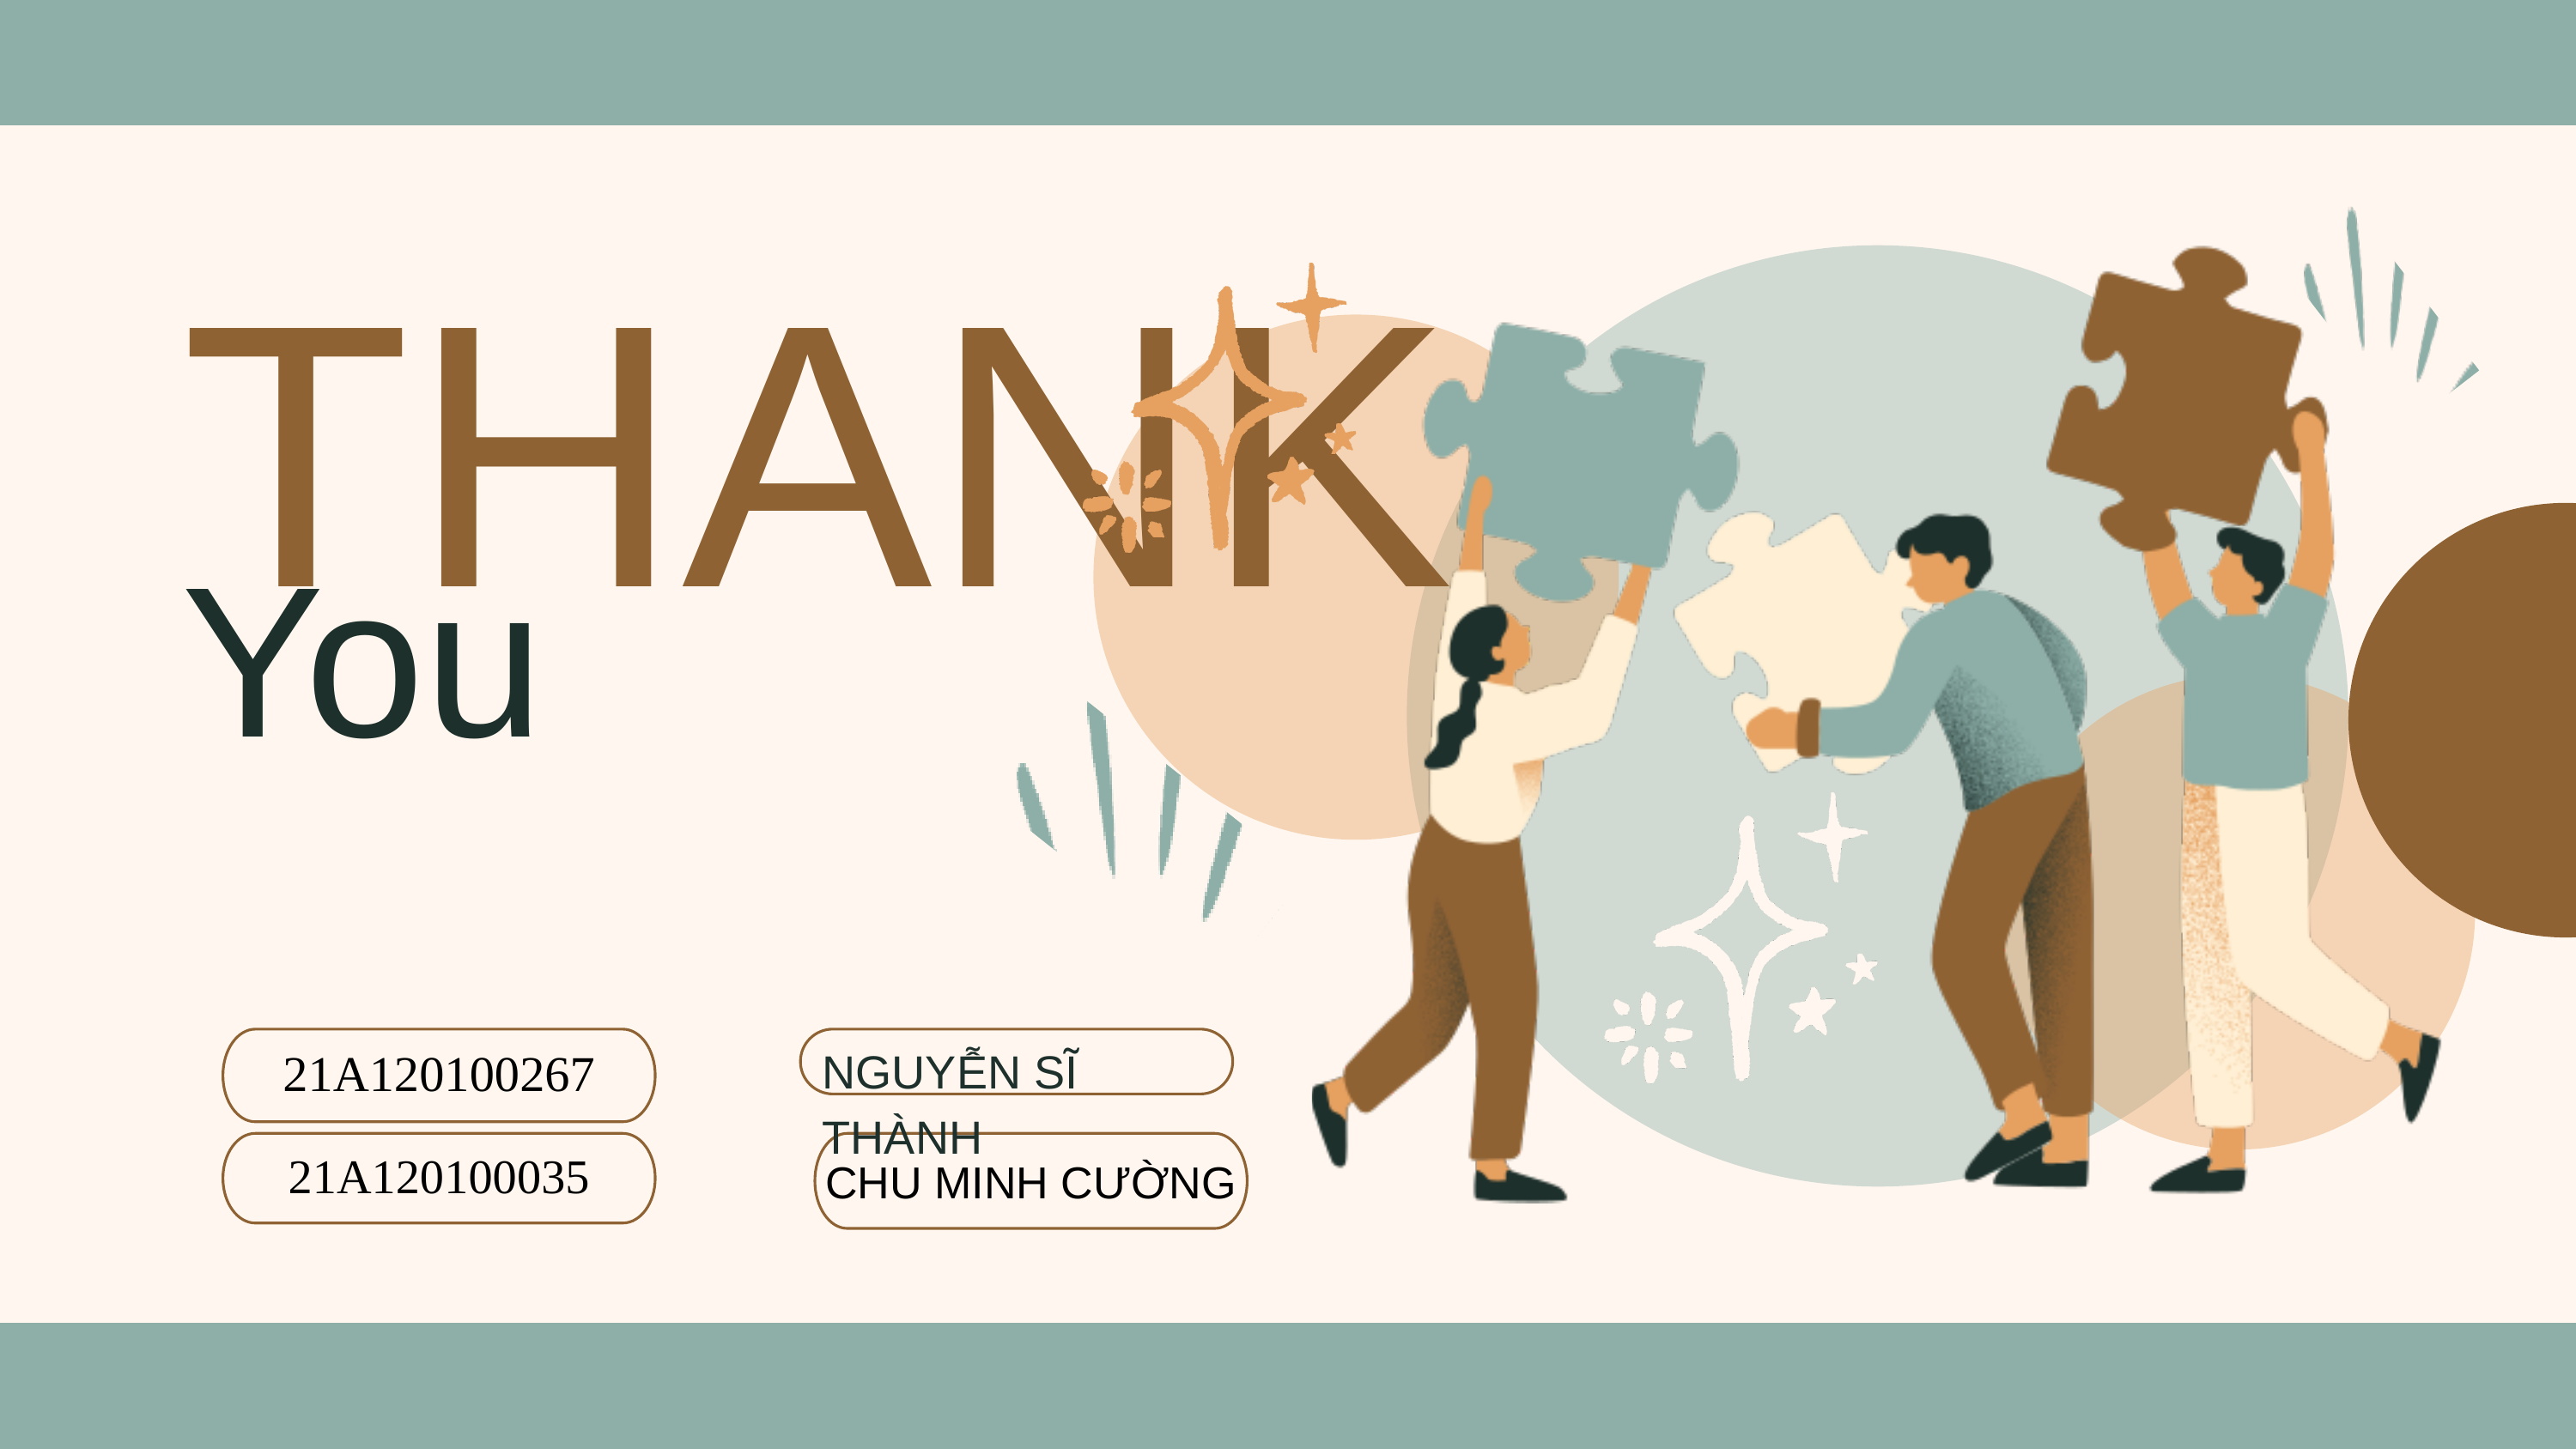

THANK

You

21A120100267

NGUYỄN SĨ THÀNH

21A120100035

CHU MINH CƯỜNG